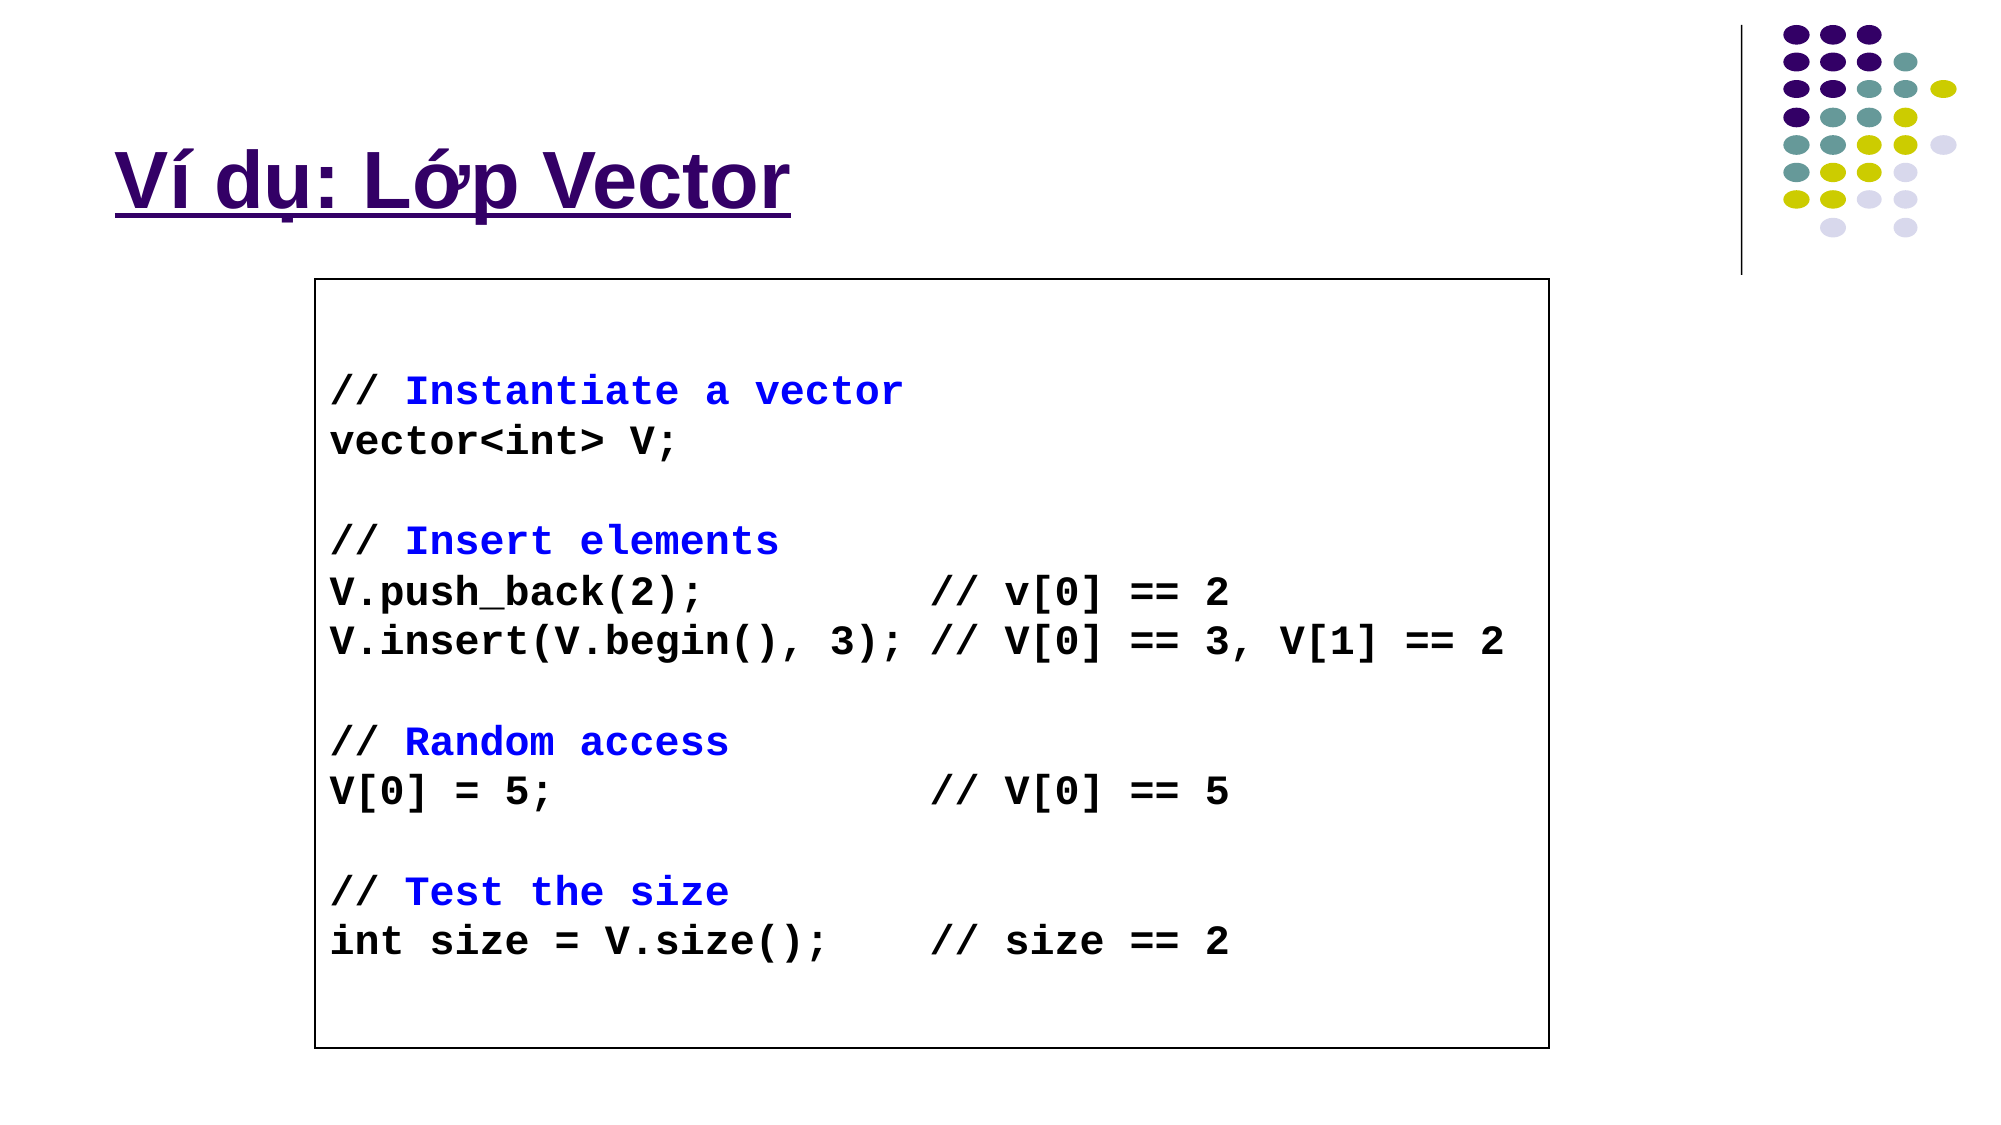

# Ví dụ: Lớp Vector
// Instantiate a vector
vector<int> V;

// Insert elements
V.push_back(2);		// v[0] == 2
V.insert(V.begin(), 3);	// V[0] == 3, V[1] == 2

// Random access
V[0] = 5;			// V[0] == 5

// Test the size
int size = V.size();	// size == 2